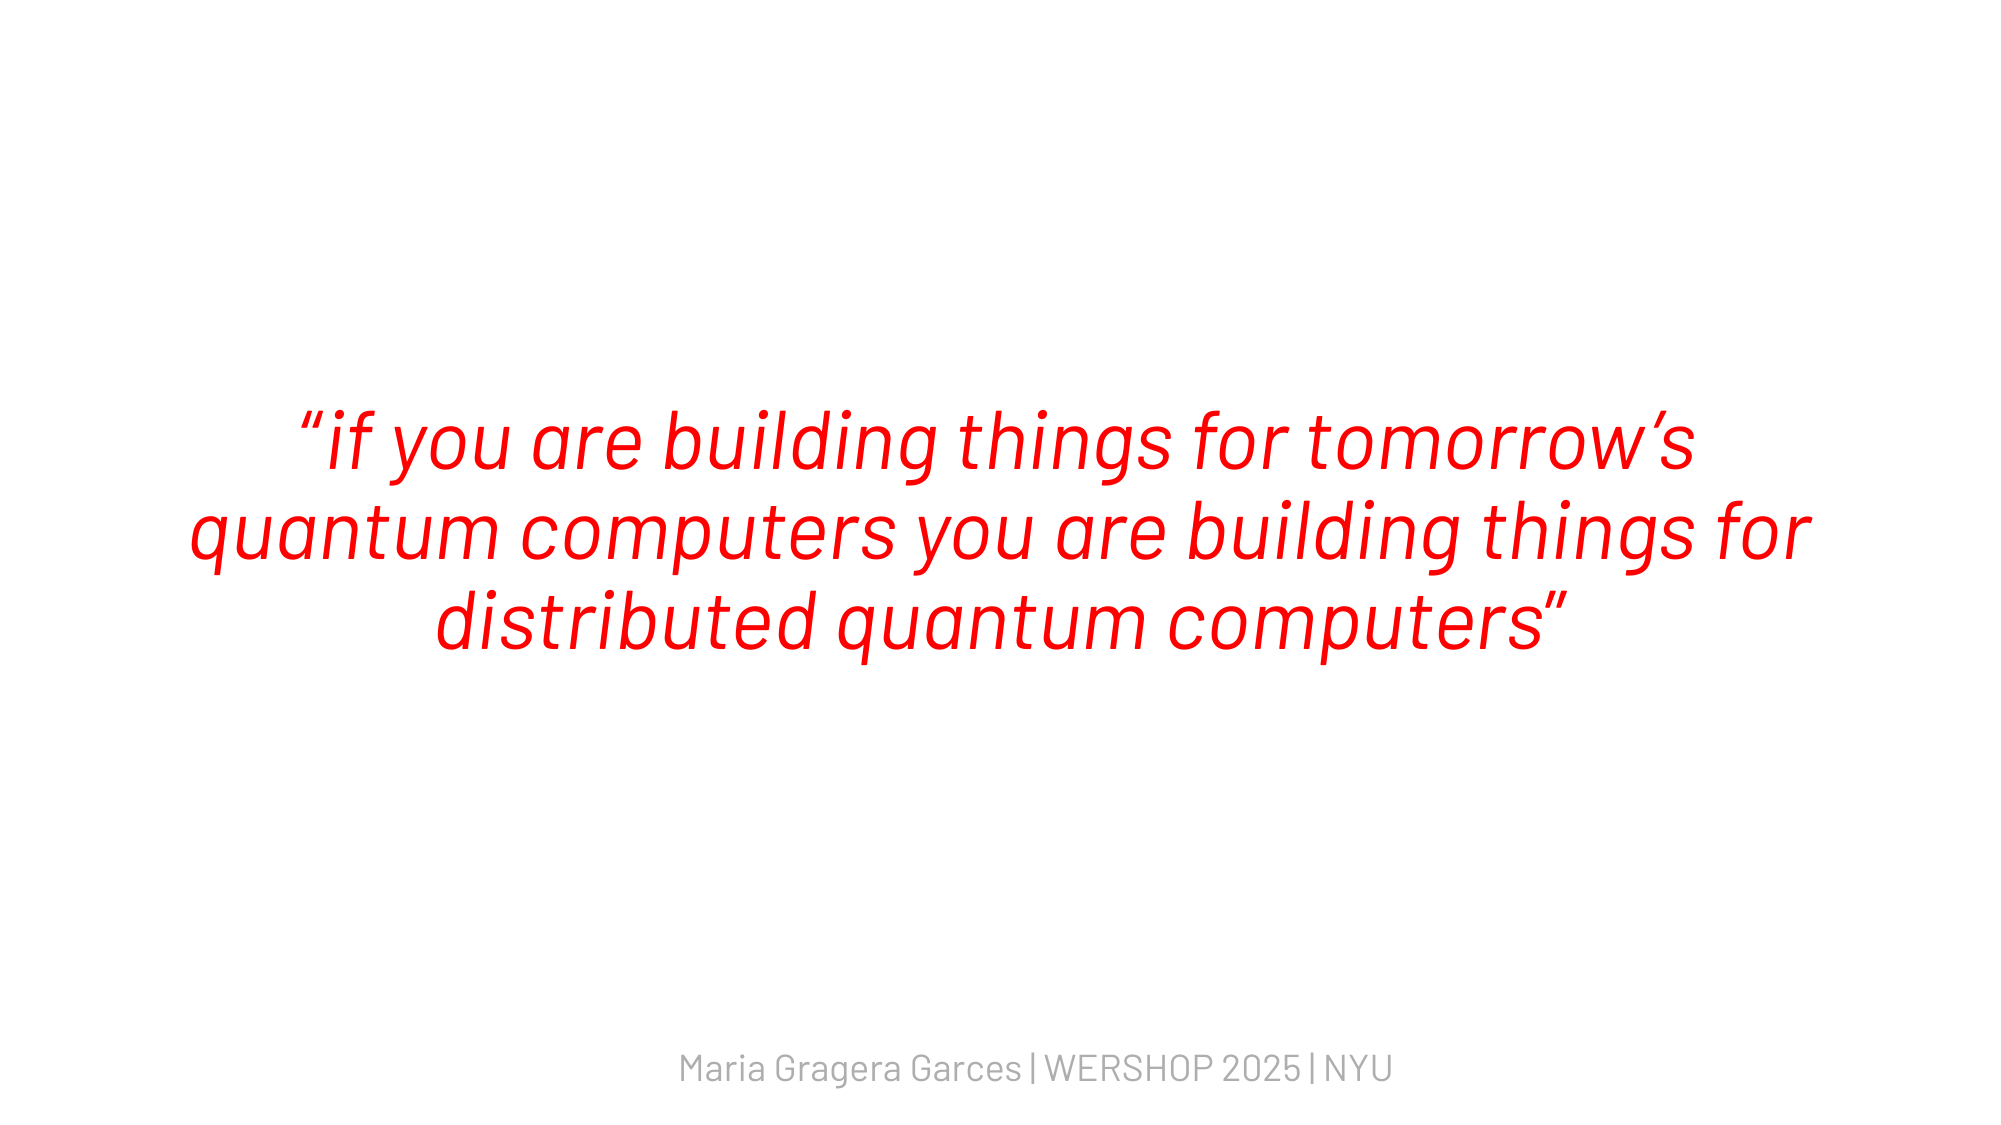

“if you are building things for tomorrow’s quantum computers you are building things for distributed quantum computers”
Maria Gragera Garces | WERSHOP 2025 | NYU